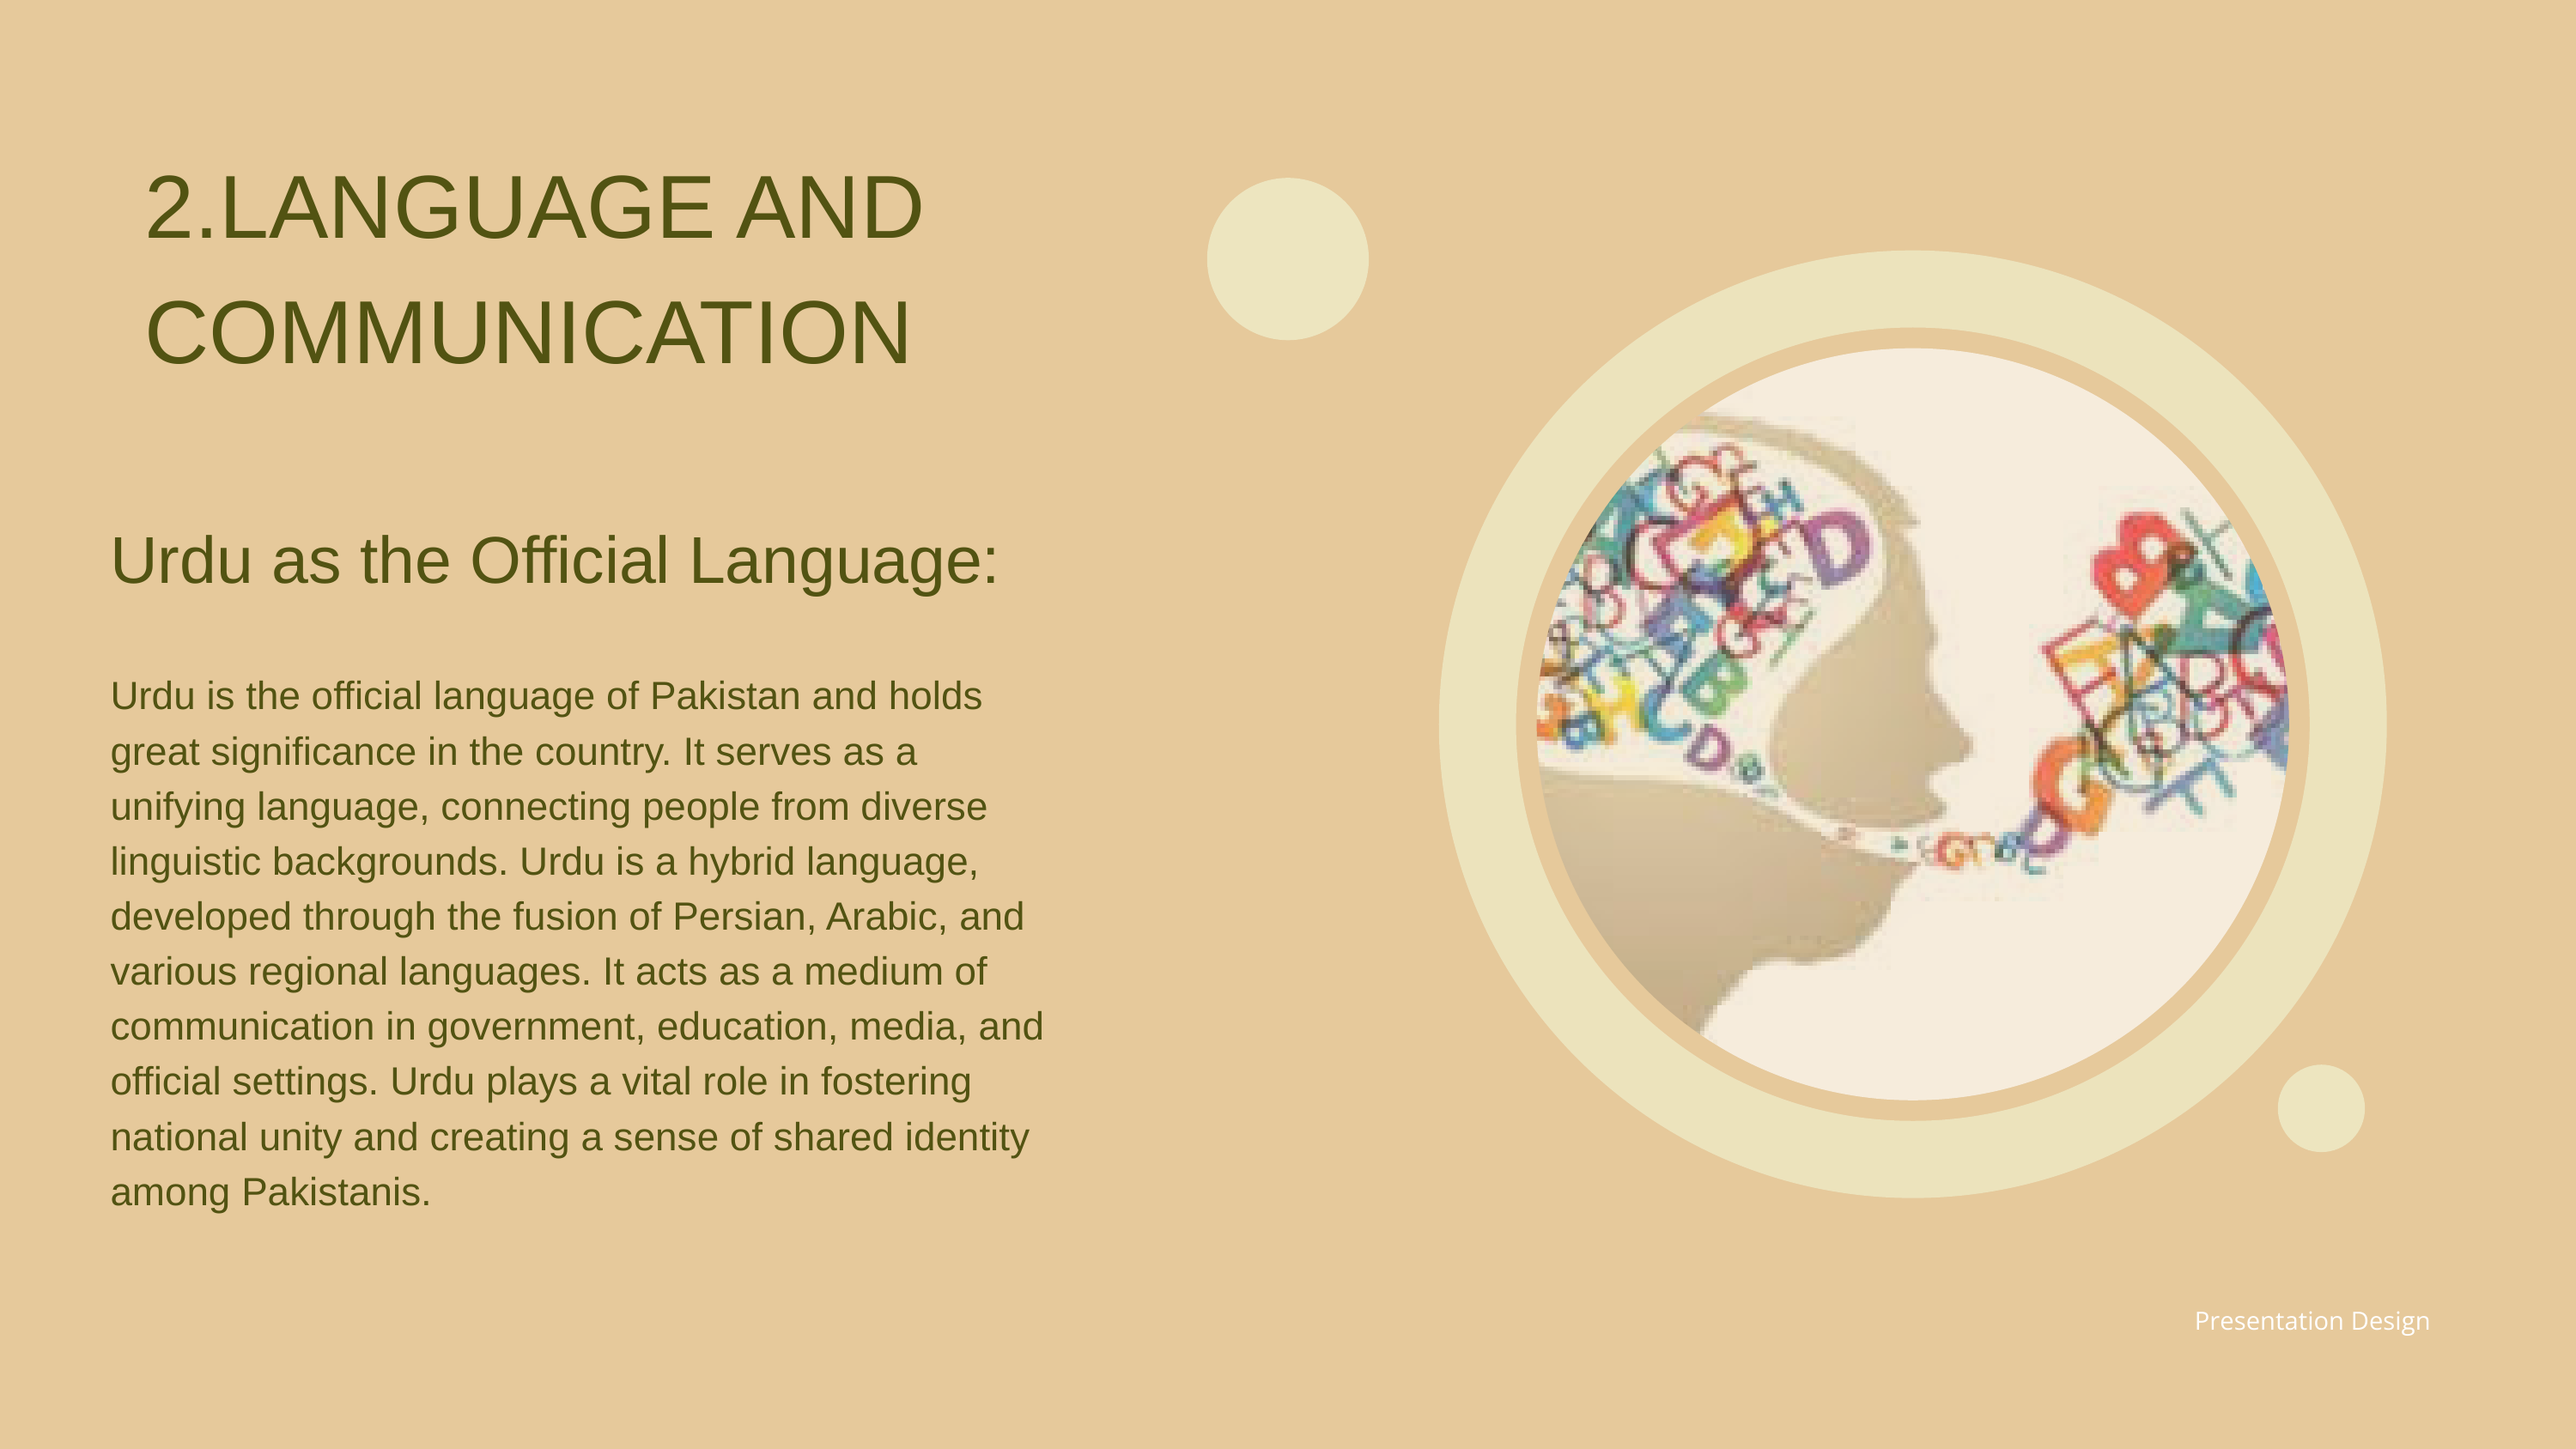

2.LANGUAGE AND COMMUNICATION

Urdu as the Official Language:
Urdu is the official language of Pakistan and holds great significance in the country. It serves as a unifying language, connecting people from diverse linguistic backgrounds. Urdu is a hybrid language, developed through the fusion of Persian, Arabic, and various regional languages. It acts as a medium of communication in government, education, media, and official settings. Urdu plays a vital role in fostering national unity and creating a sense of shared identity among Pakistanis.

Presentation Design